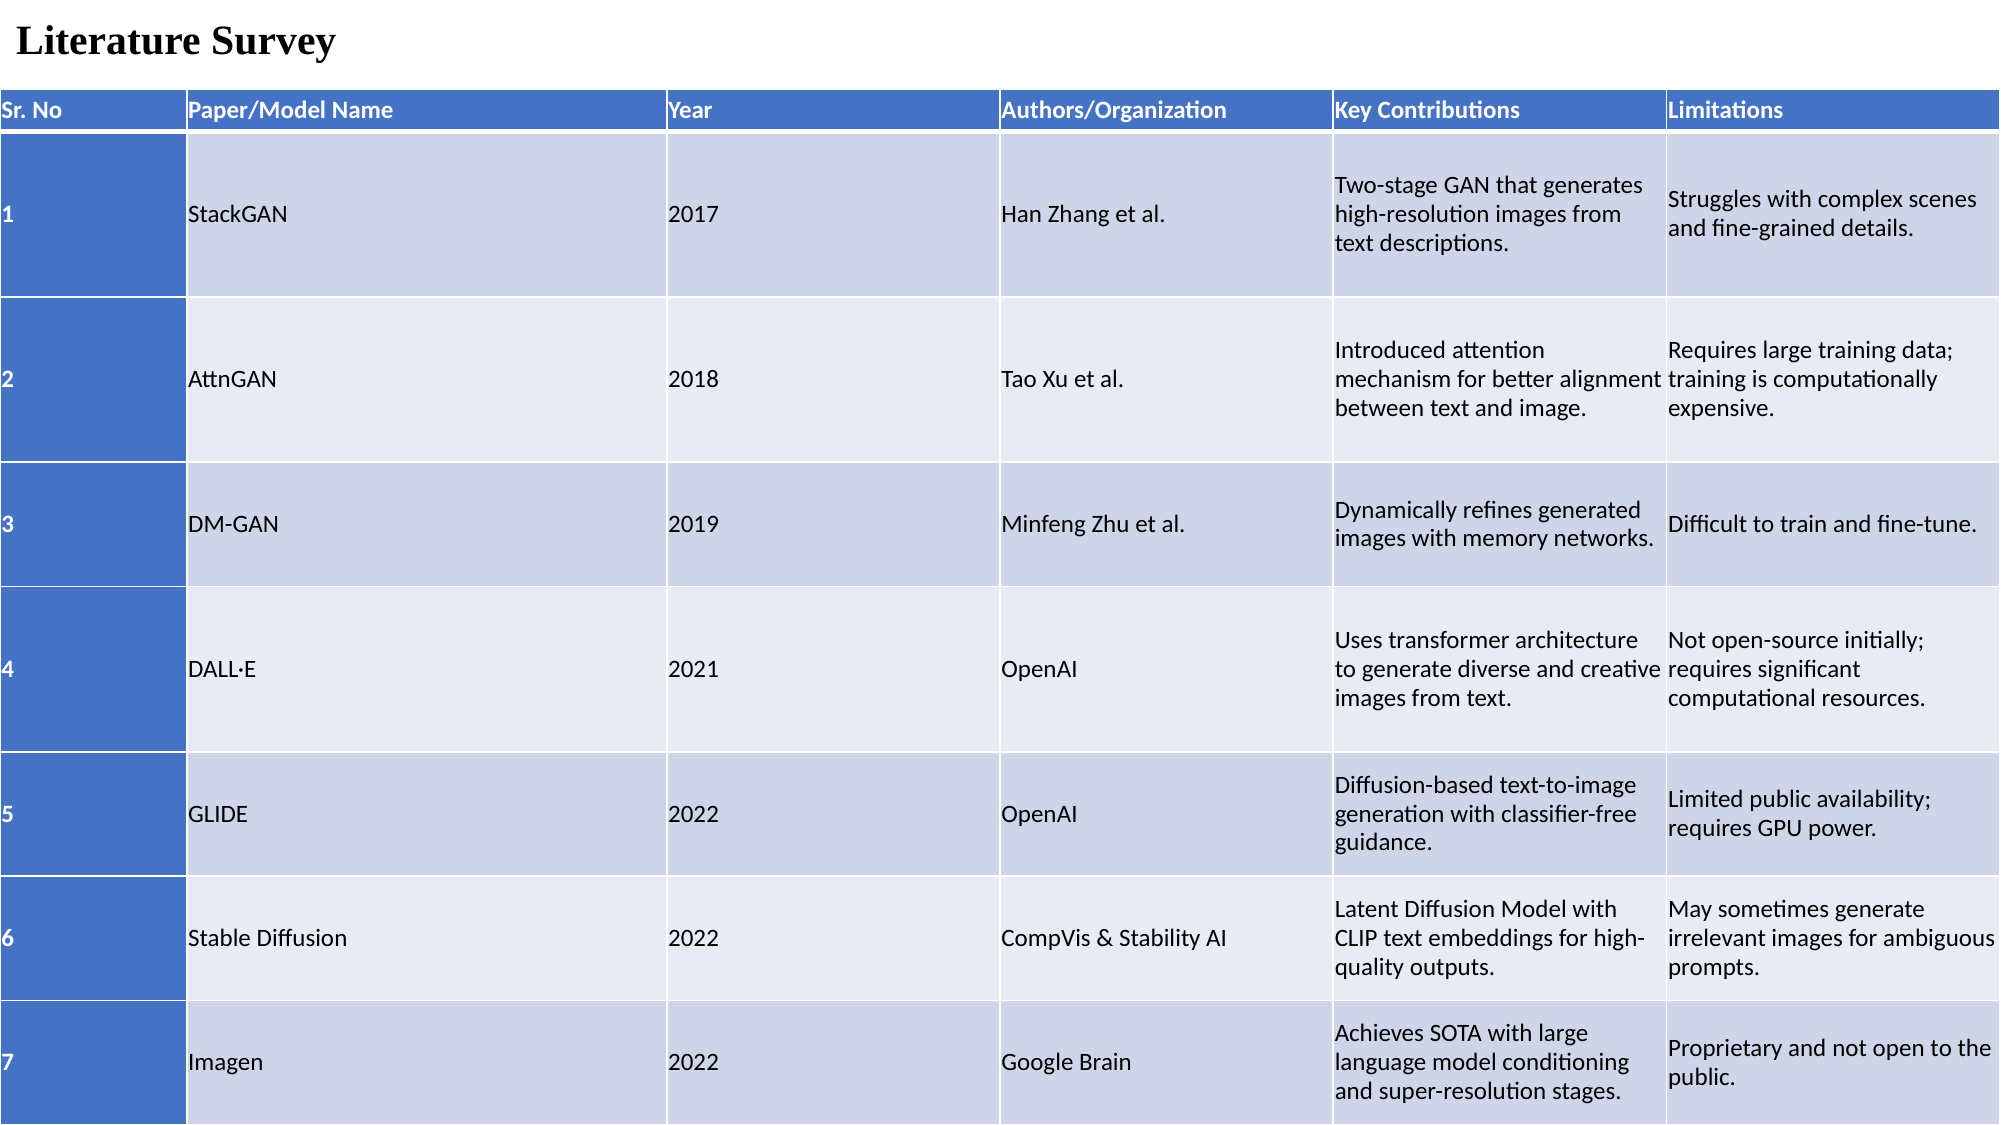

Literature Survey
| Sr. No | Paper/Model Name | Year | Authors/Organization | Key Contributions | Limitations |
| --- | --- | --- | --- | --- | --- |
| 1 | StackGAN | 2017 | Han Zhang et al. | Two-stage GAN that generates high-resolution images from text descriptions. | Struggles with complex scenes and fine-grained details. |
| 2 | AttnGAN | 2018 | Tao Xu et al. | Introduced attention mechanism for better alignment between text and image. | Requires large training data; training is computationally expensive. |
| 3 | DM-GAN | 2019 | Minfeng Zhu et al. | Dynamically refines generated images with memory networks. | Difficult to train and fine-tune. |
| 4 | DALL·E | 2021 | OpenAI | Uses transformer architecture to generate diverse and creative images from text. | Not open-source initially; requires significant computational resources. |
| 5 | GLIDE | 2022 | OpenAI | Diffusion-based text-to-image generation with classifier-free guidance. | Limited public availability; requires GPU power. |
| 6 | Stable Diffusion | 2022 | CompVis & Stability AI | Latent Diffusion Model with CLIP text embeddings for high-quality outputs. | May sometimes generate irrelevant images for ambiguous prompts. |
| 7 | Imagen | 2022 | Google Brain | Achieves SOTA with large language model conditioning and super-resolution stages. | Proprietary and not open to the public. |